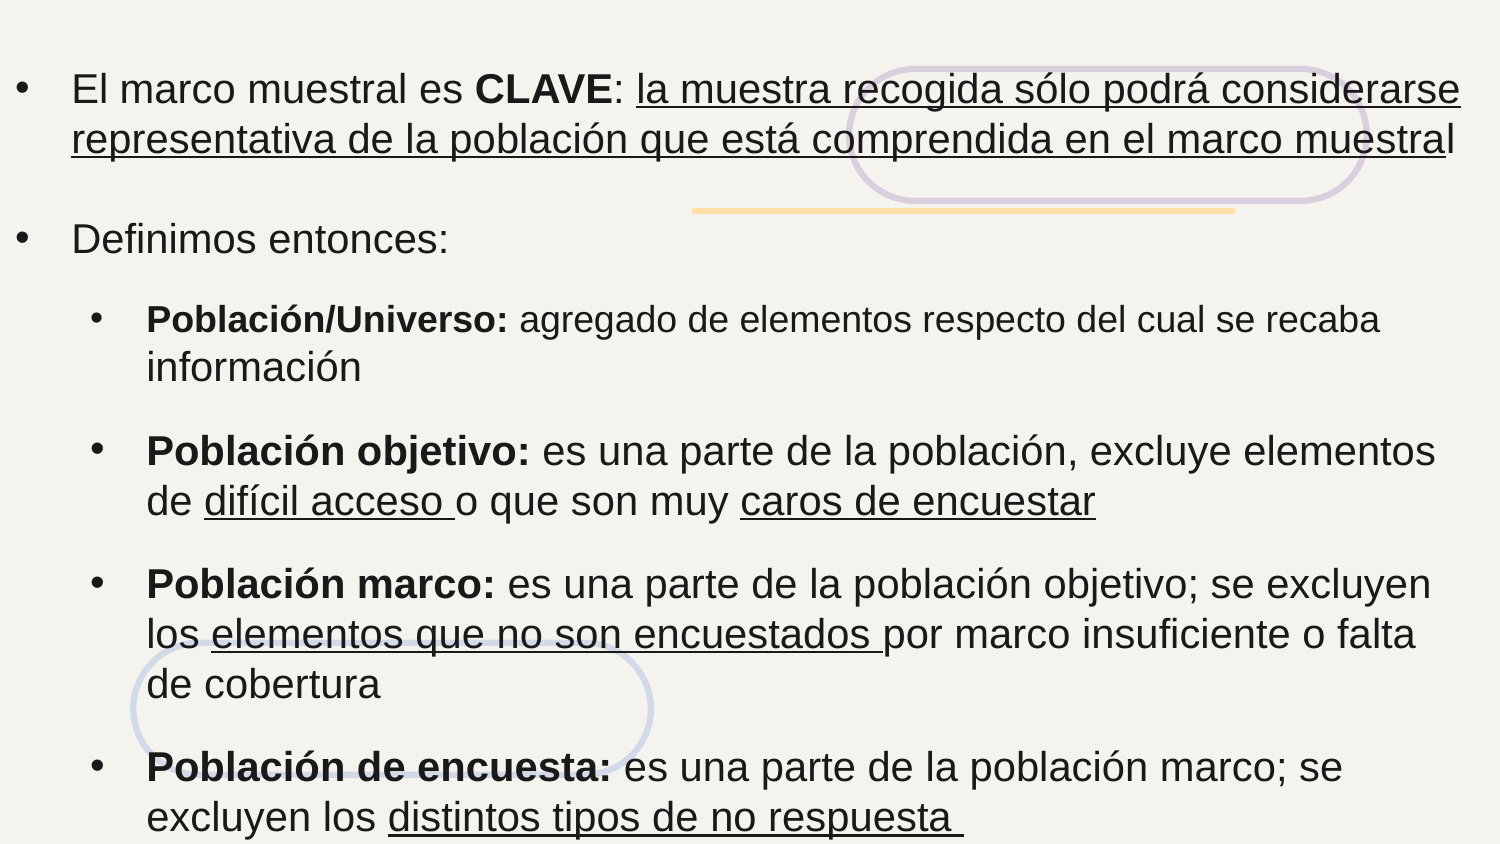

El marco muestral es CLAVE: la muestra recogida sólo podrá considerarse representativa de la población que está comprendida en el marco muestral

Definimos entonces:
Población/Universo: agregado de elementos respecto del cual se recaba  información
Población objetivo: es una parte de la población, excluye elementos de difícil acceso o que son muy caros de encuestar
Población marco: es una parte de la población objetivo; se excluyen los elementos que no son encuestados por marco insuficiente o falta de cobertura
Población de encuesta: es una parte de la población marco; se excluyen los distintos tipos de no respuesta